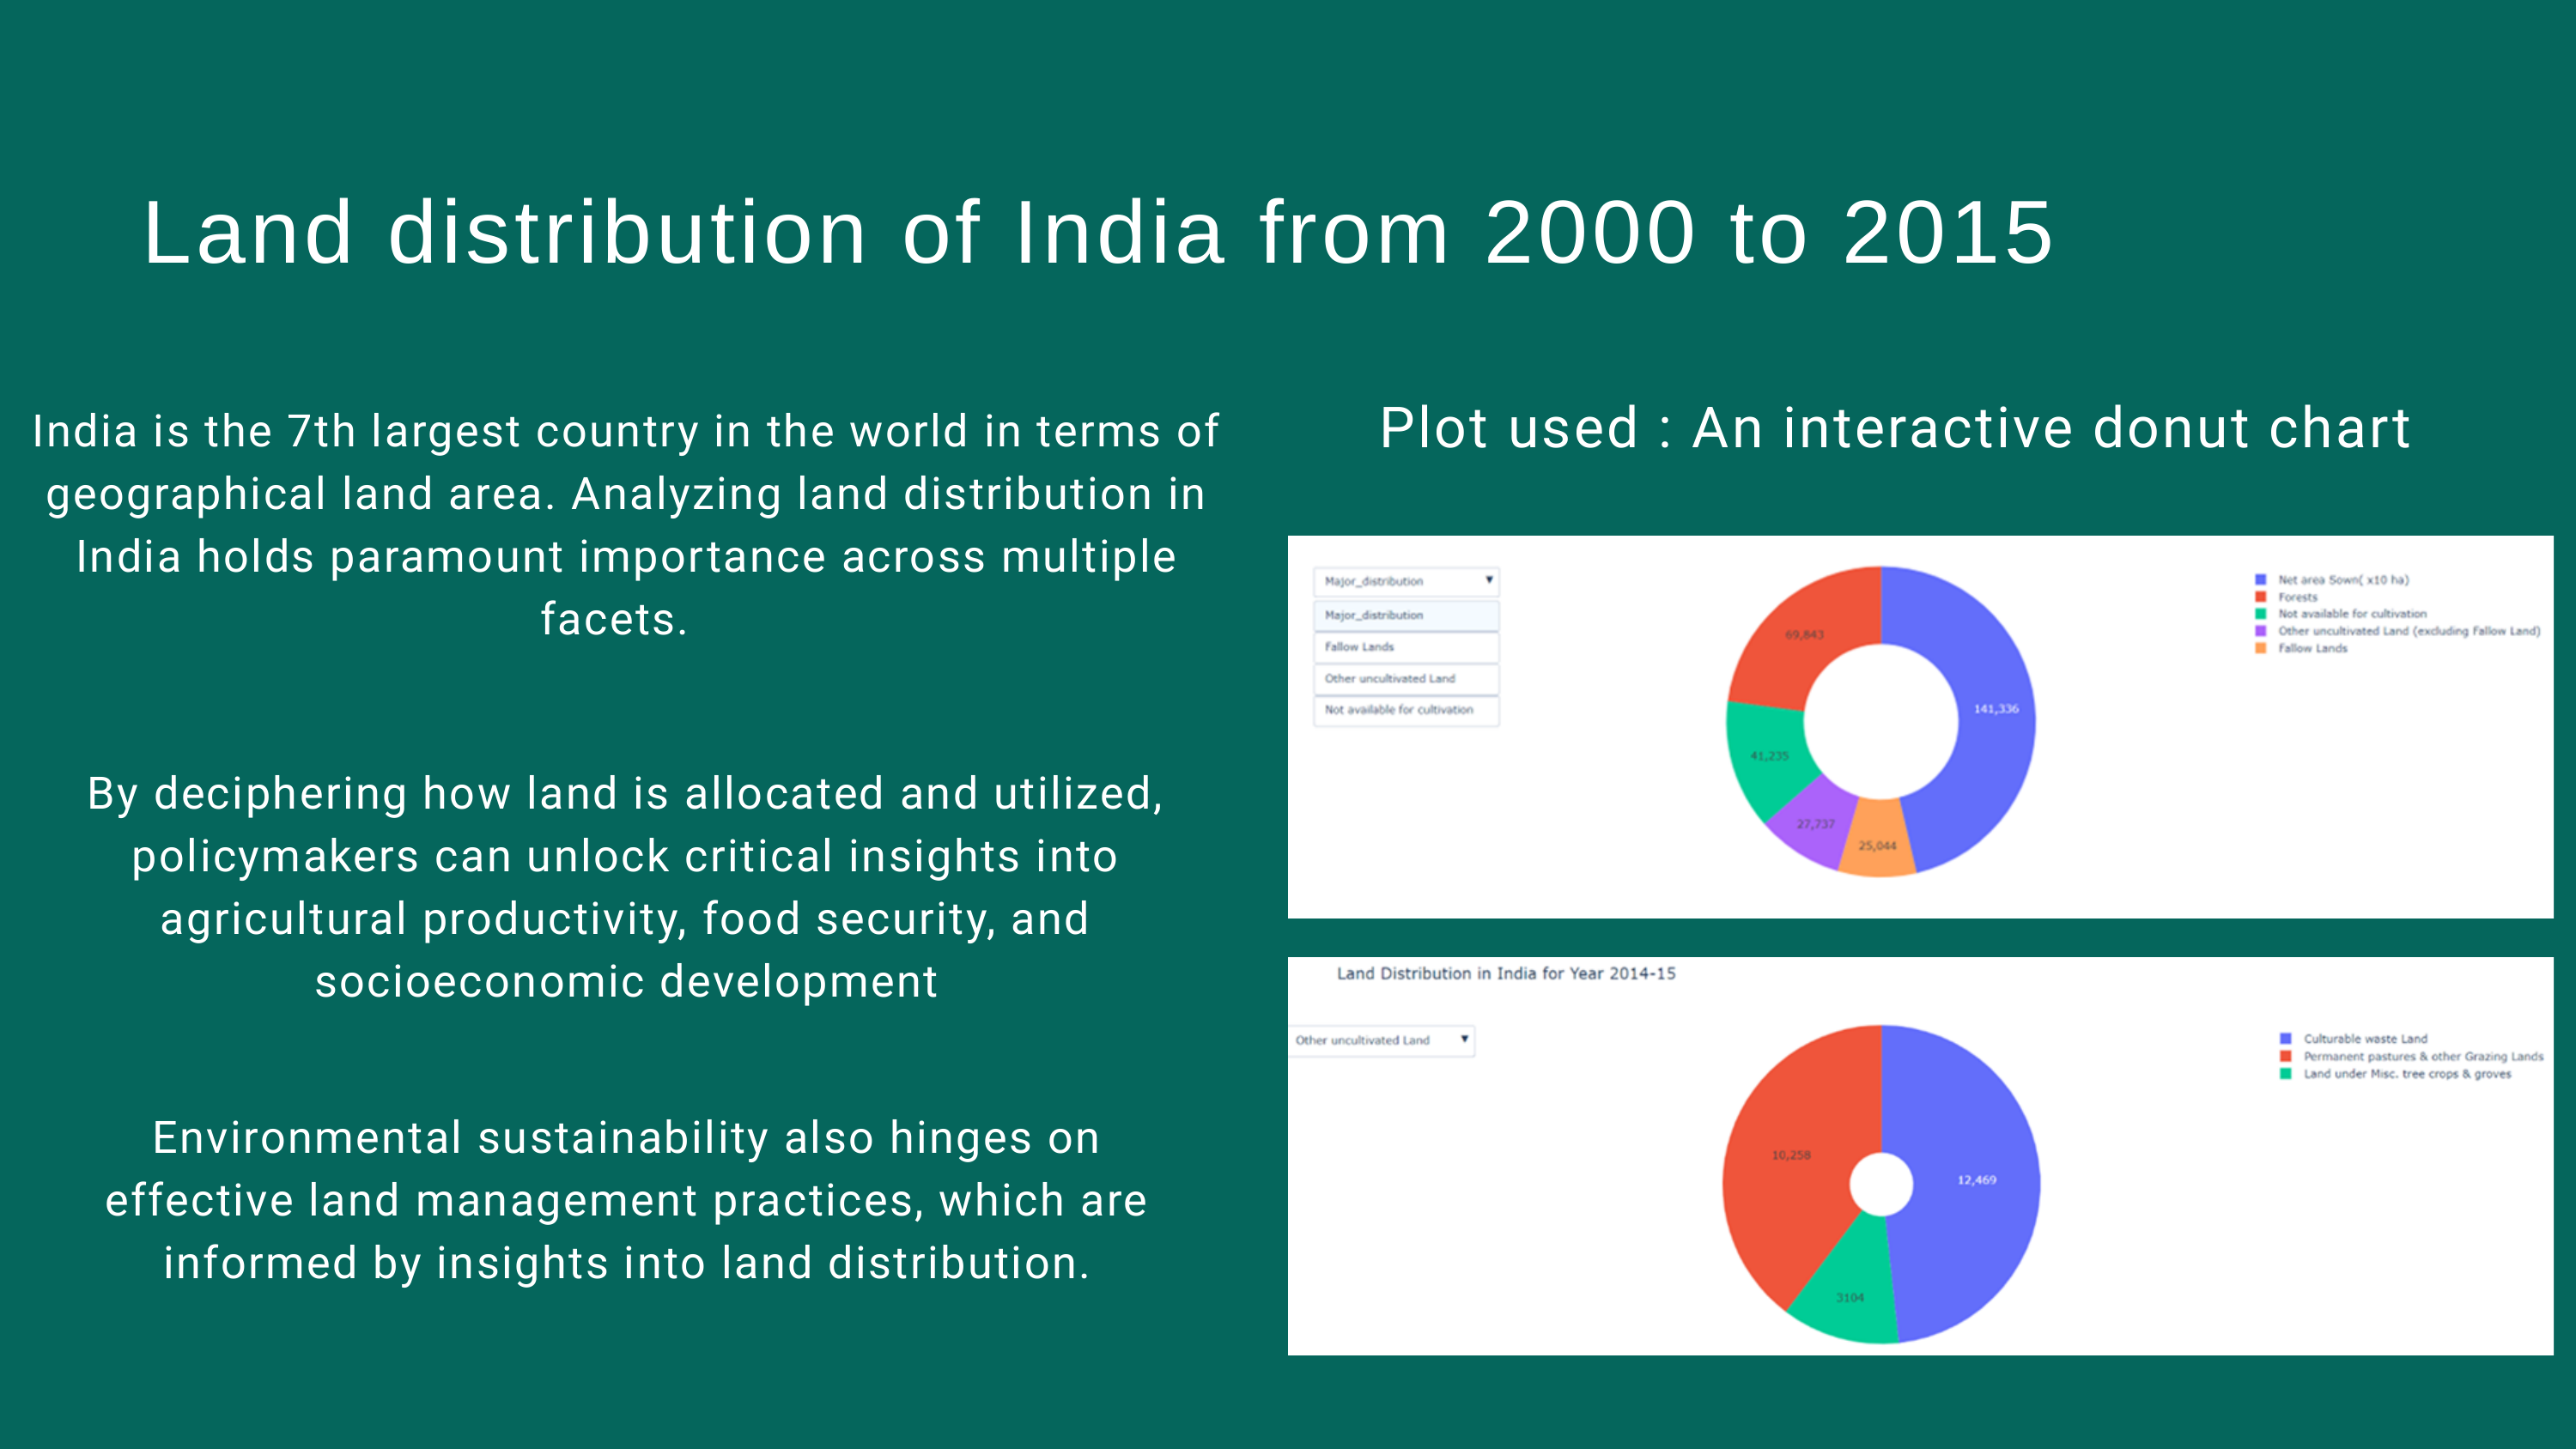

Land distribution of India from 2000 to 2015
Plot used : An interactive donut chart
India is the 7th largest country in the world in terms of geographical land area. Analyzing land distribution in India holds paramount importance across multiple facets.

By deciphering how land is allocated and utilized, policymakers can unlock critical insights into agricultural productivity, food security, and socioeconomic development

Environmental sustainability also hinges on effective land management practices, which are informed by insights into land distribution.